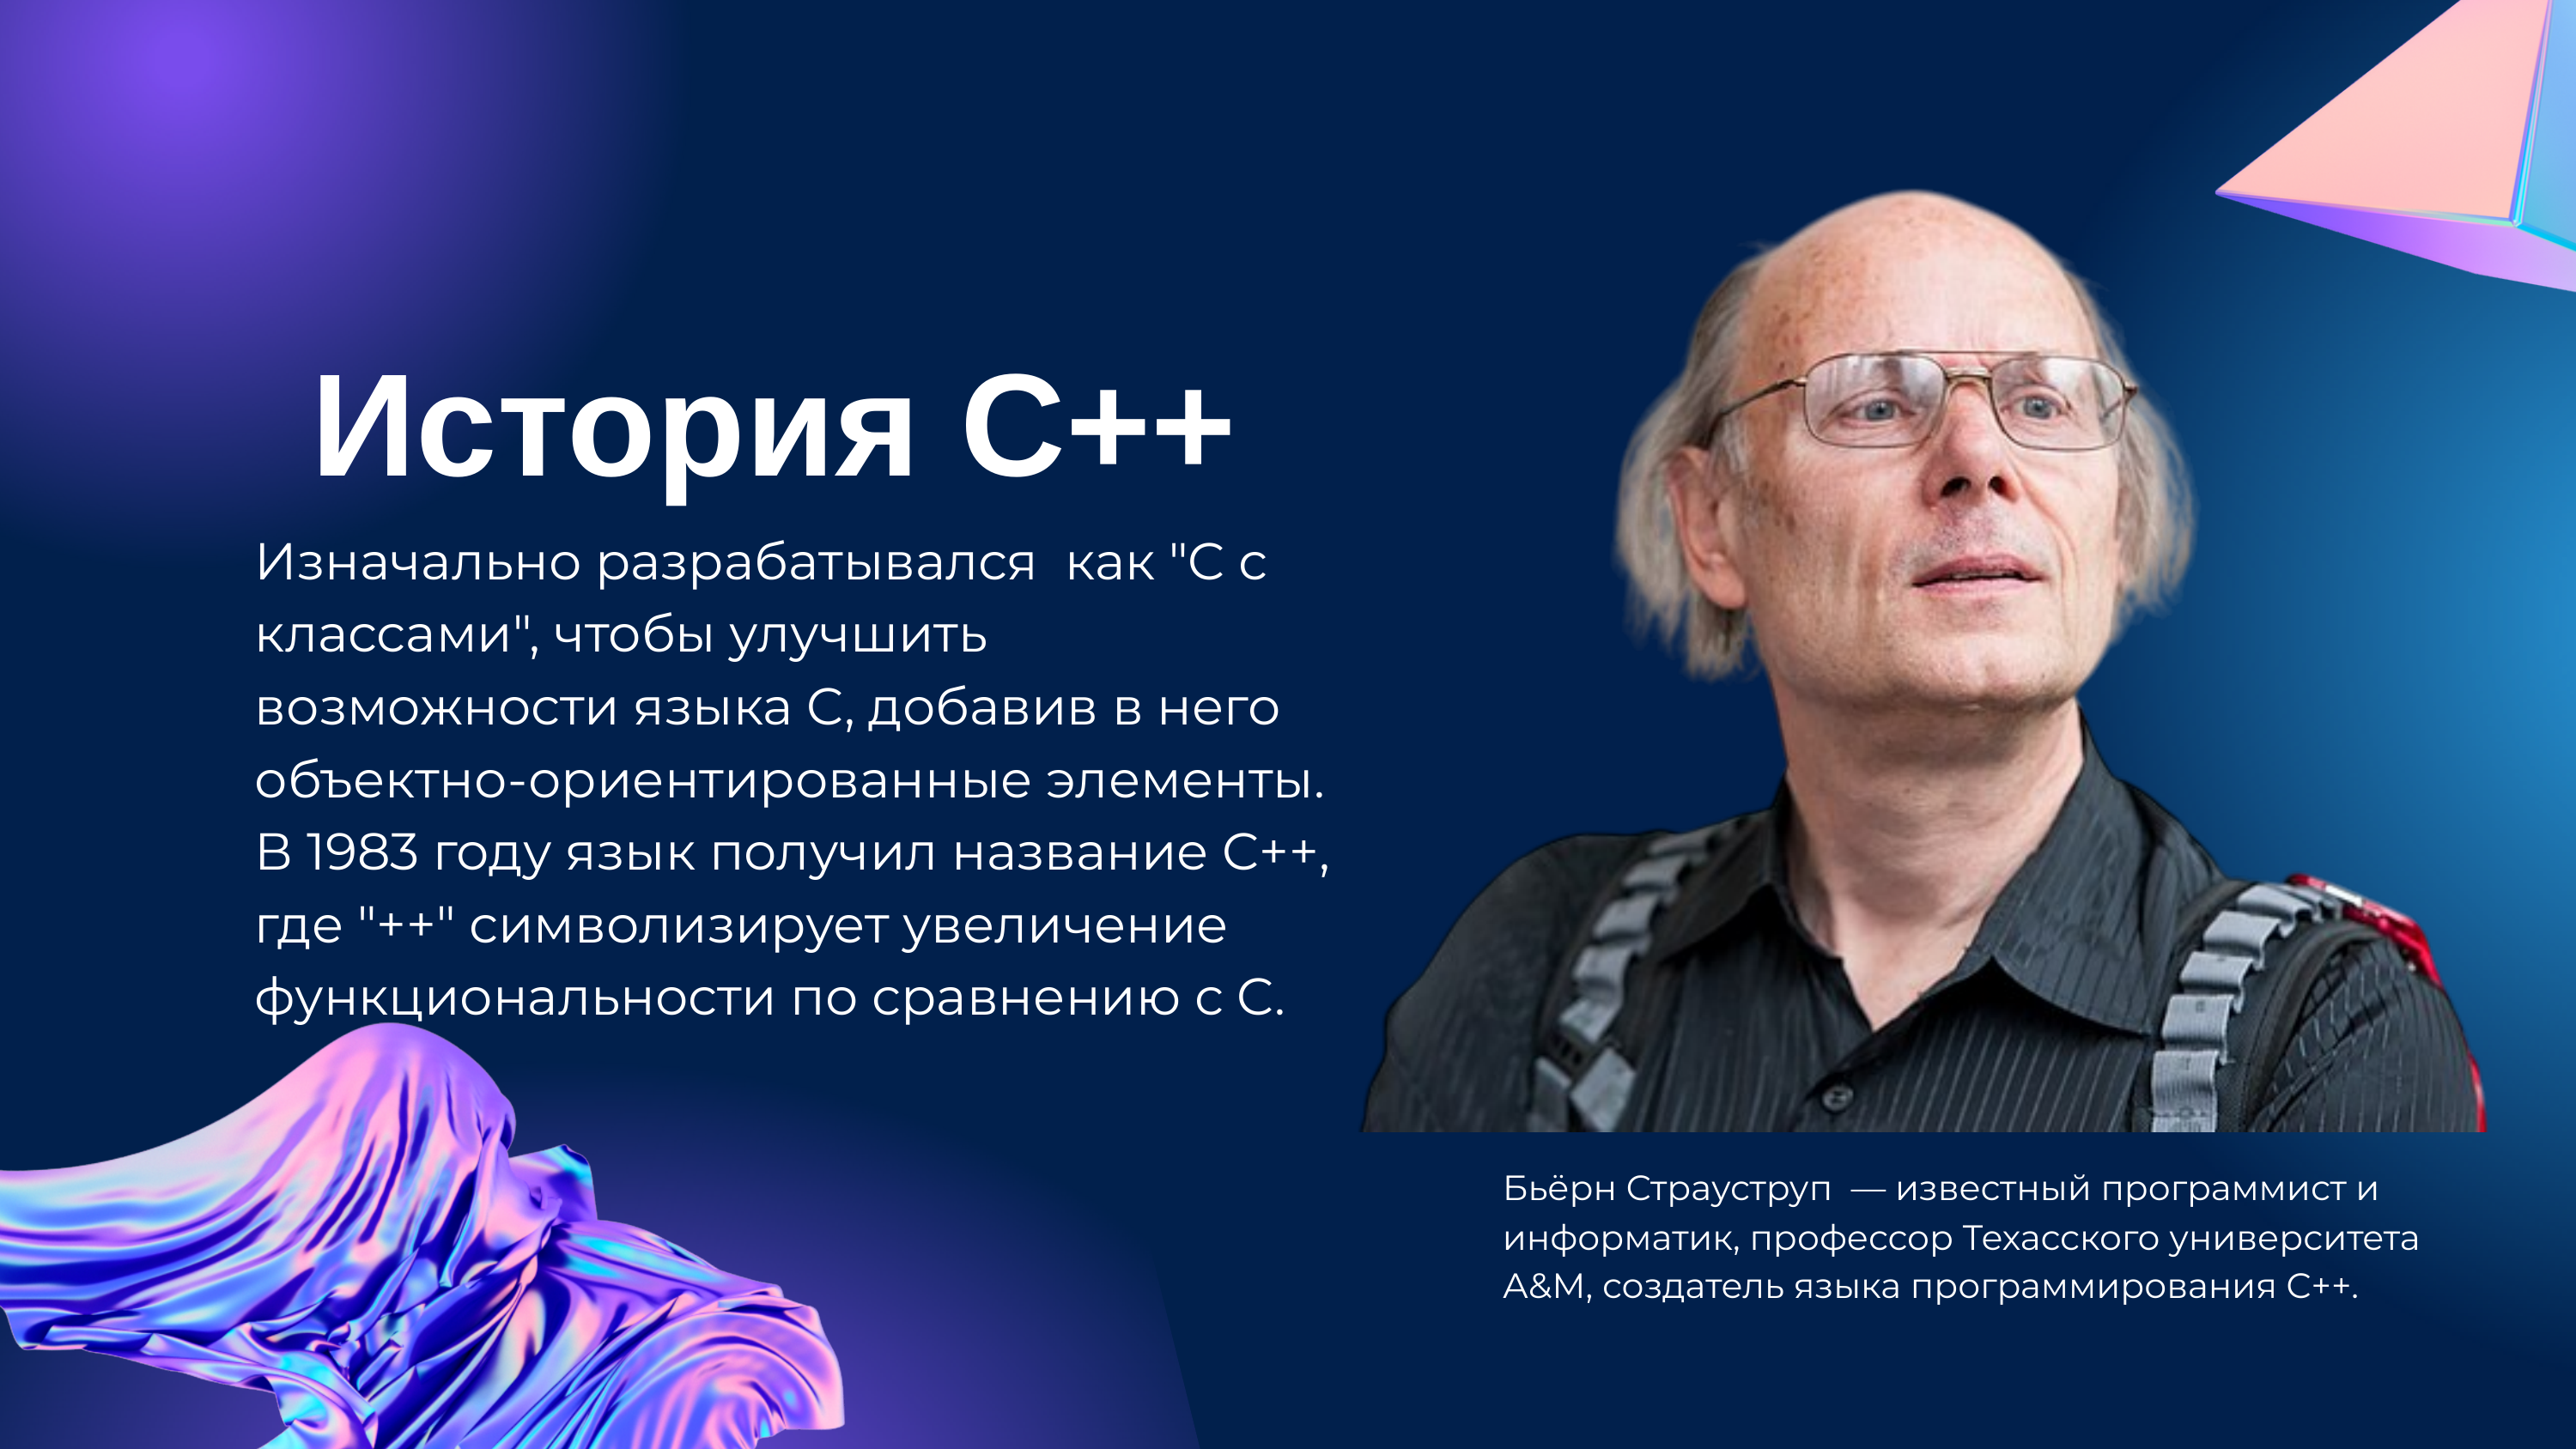

История С++
Изначально разрабатывался  как "C с классами", чтобы улучшить возможности языка C, добавив в него объектно-ориентированные элементы.  В 1983 году язык получил название C++, где "++" символизирует увеличение функциональности по сравнению с C.

Бьёрн Страуструп  — известный программист и информатик, профессор Техасского университета А&М, создатель языка программирования C++.